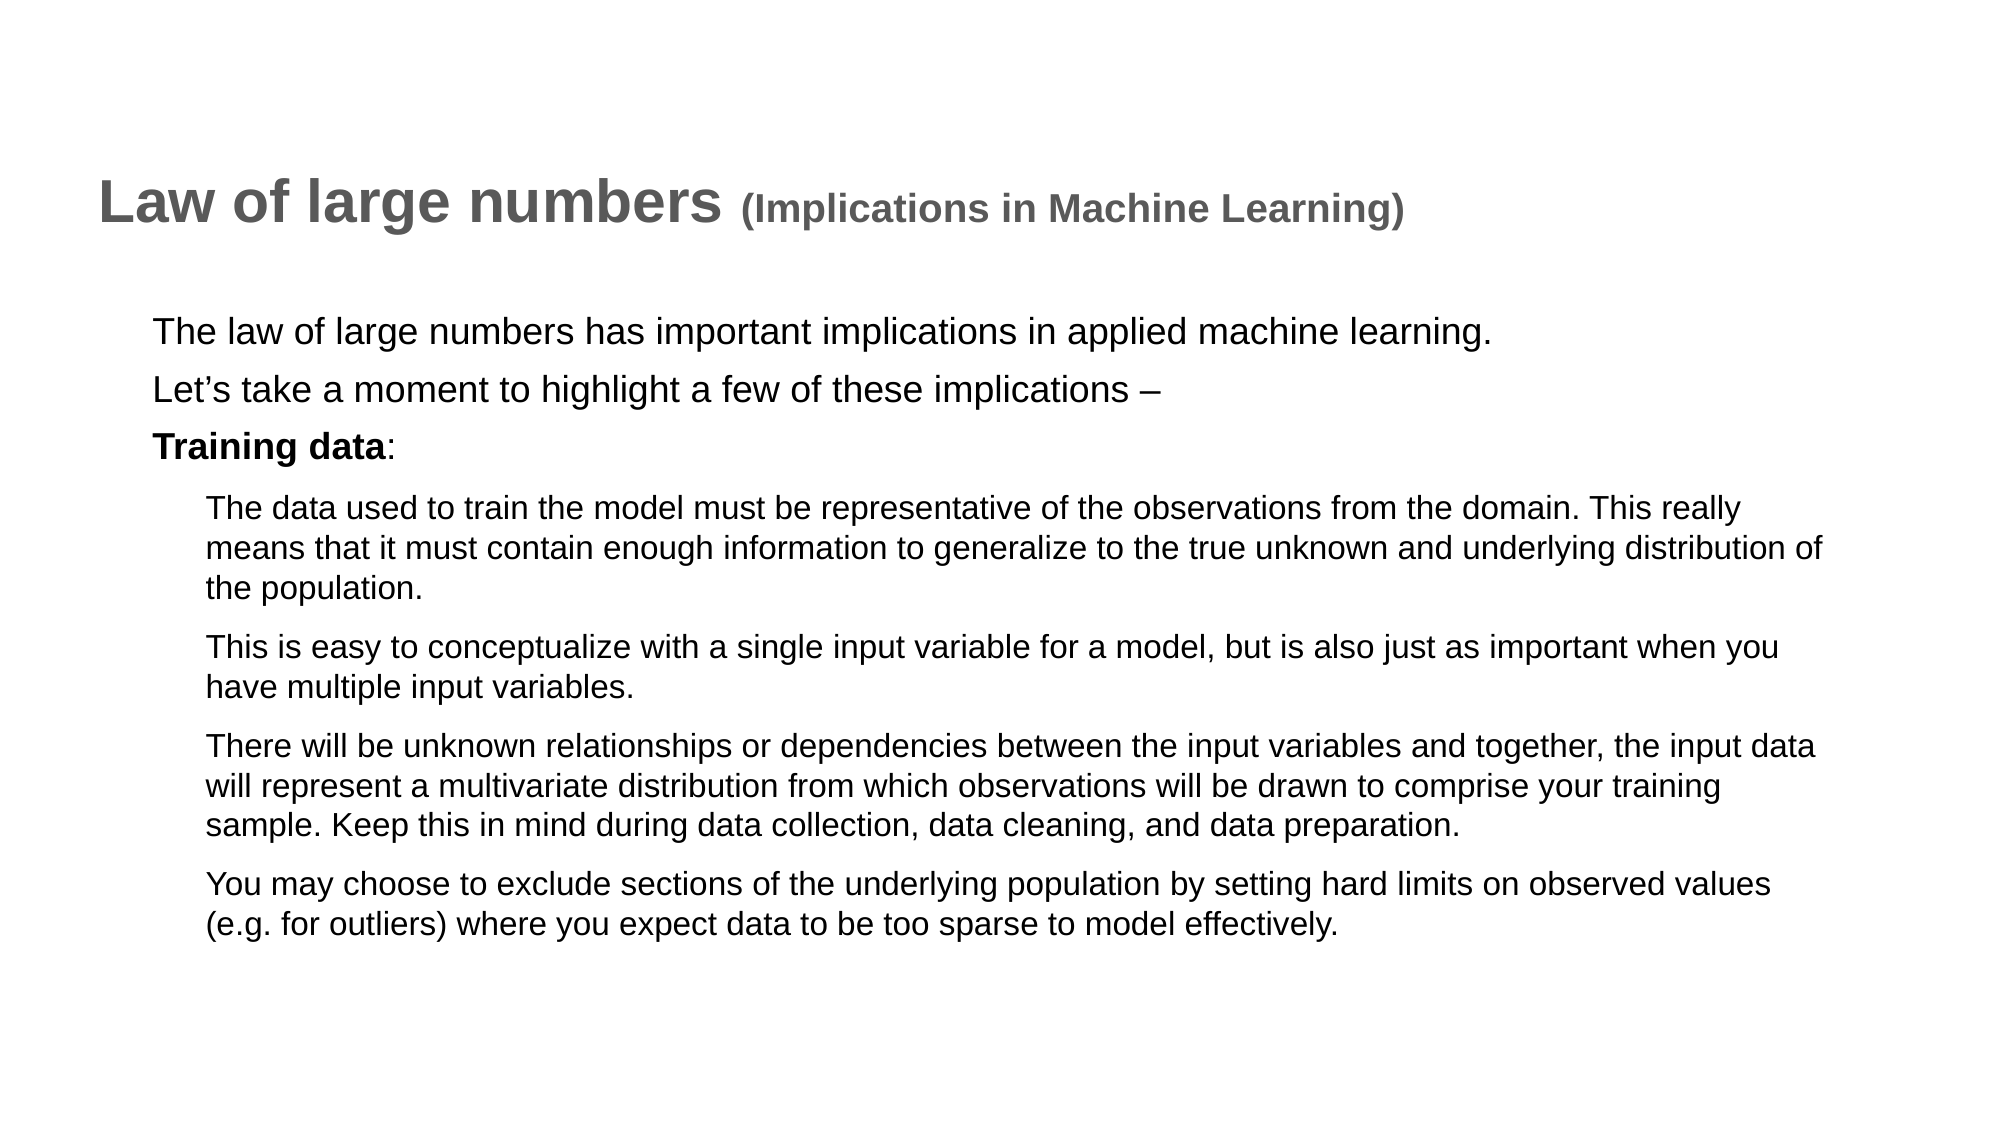

# Law of large numbers (Implications in Machine Learning)
The law of large numbers has important implications in applied machine learning.
Let’s take a moment to highlight a few of these implications –
Training data:
The data used to train the model must be representative of the observations from the domain. This really means that it must contain enough information to generalize to the true unknown and underlying distribution of the population.
This is easy to conceptualize with a single input variable for a model, but is also just as important when you have multiple input variables.
There will be unknown relationships or dependencies between the input variables and together, the input data will represent a multivariate distribution from which observations will be drawn to comprise your training sample. Keep this in mind during data collection, data cleaning, and data preparation.
You may choose to exclude sections of the underlying population by setting hard limits on observed values (e.g. for outliers) where you expect data to be too sparse to model effectively.